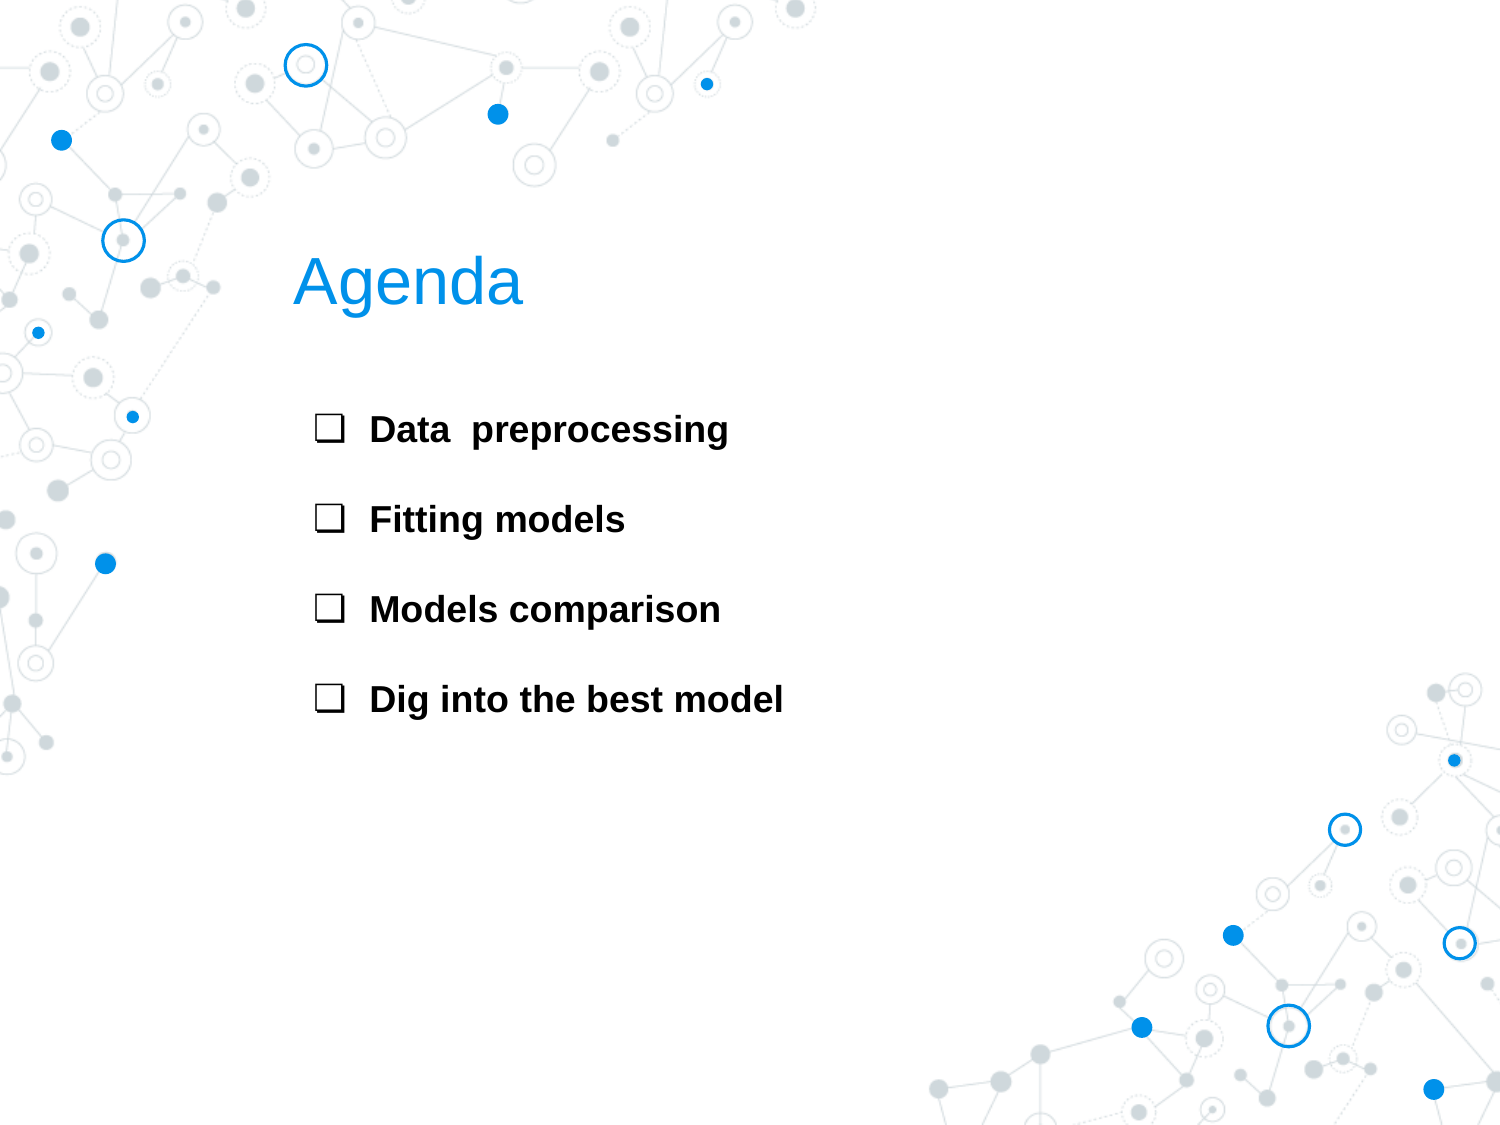

# Agenda
Data  preprocessing

Fitting models

Models comparison

Dig into the best model